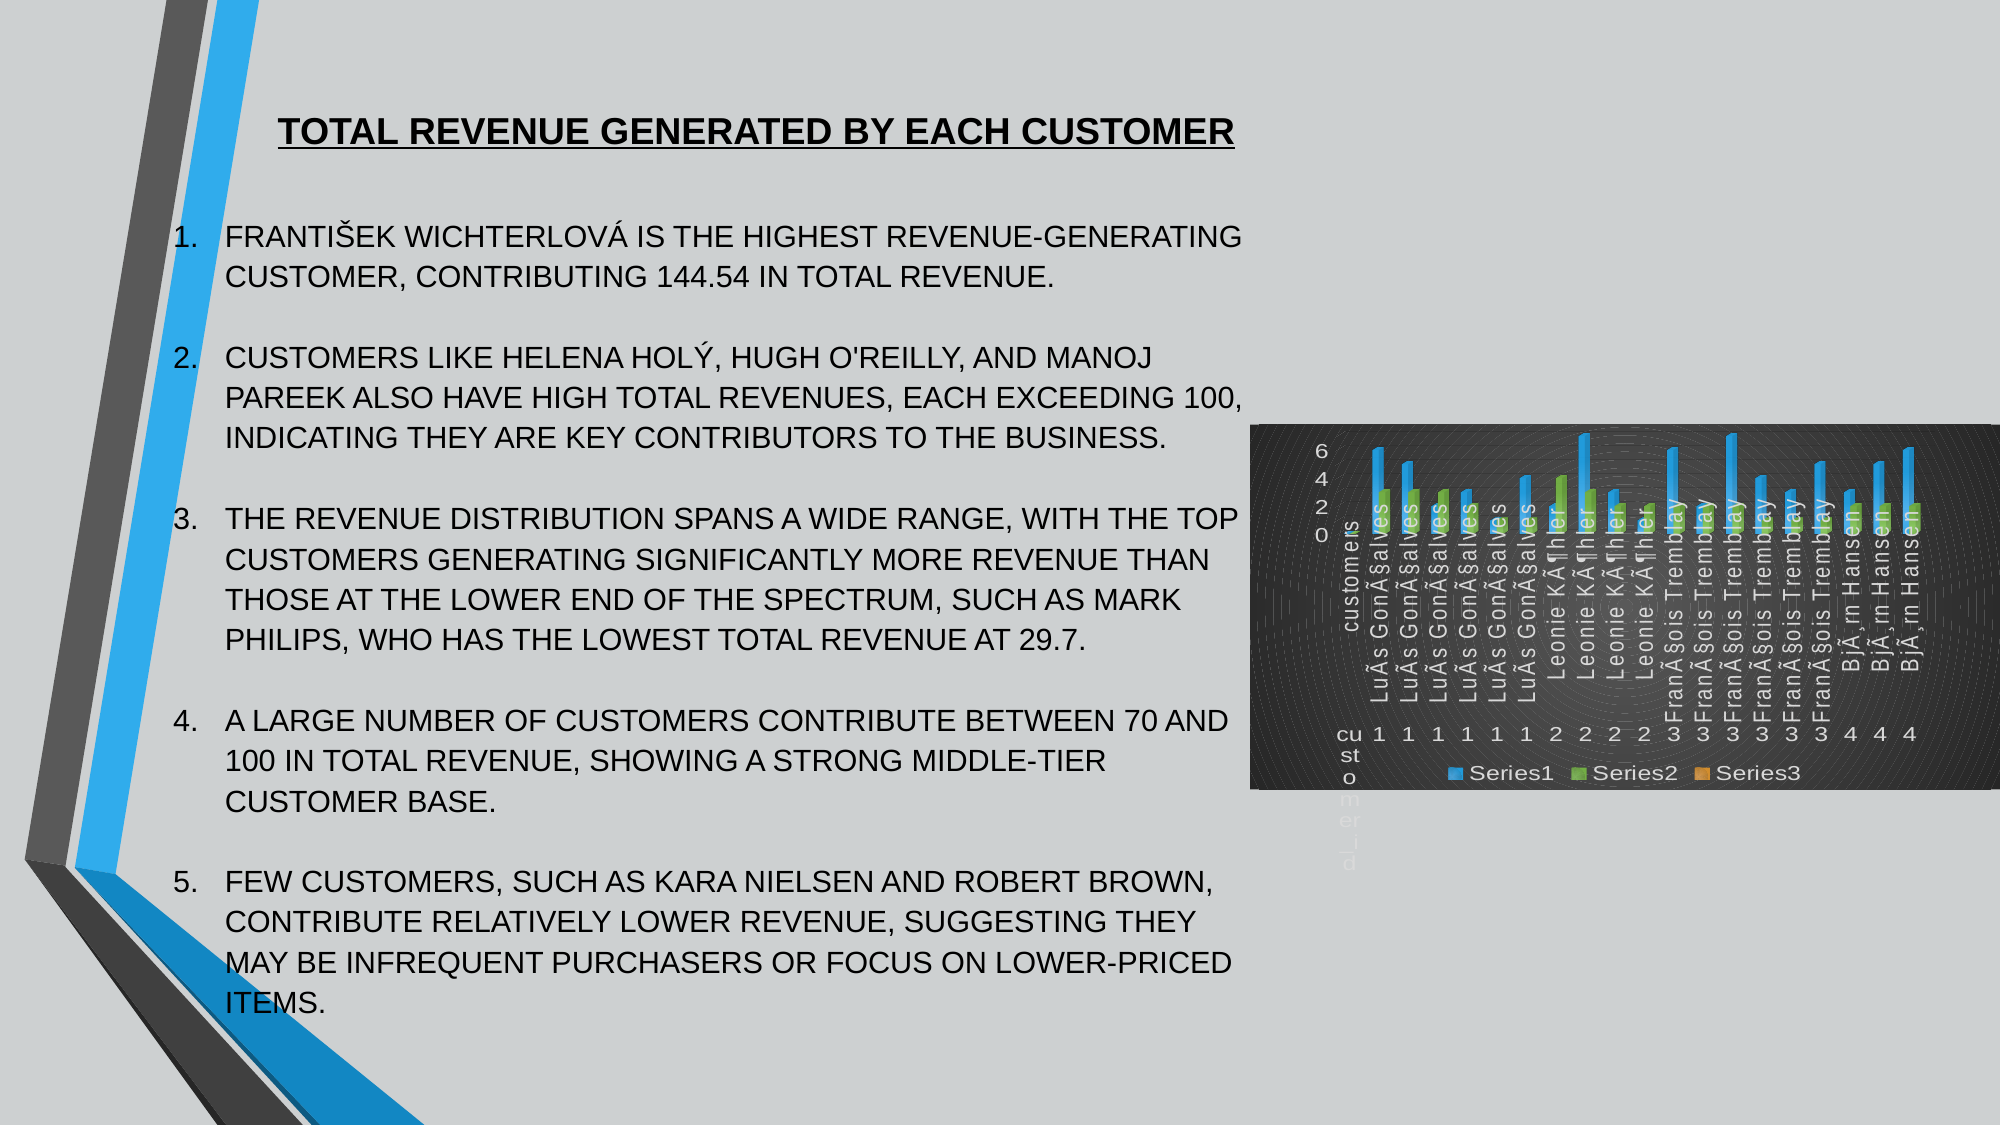

# TOTAL REVENUE GENERATED BY EACH CUSTOMER
FRANTIŠEK WICHTERLOVÁ IS THE HIGHEST REVENUE-GENERATING CUSTOMER, CONTRIBUTING 144.54 IN TOTAL REVENUE.

CUSTOMERS LIKE HELENA HOLÝ, HUGH O'REILLY, AND MANOJ PAREEK ALSO HAVE HIGH TOTAL REVENUES, EACH EXCEEDING 100, INDICATING THEY ARE KEY CONTRIBUTORS TO THE BUSINESS.

THE REVENUE DISTRIBUTION SPANS A WIDE RANGE, WITH THE TOP CUSTOMERS GENERATING SIGNIFICANTLY MORE REVENUE THAN THOSE AT THE LOWER END OF THE SPECTRUM, SUCH AS MARK PHILIPS, WHO HAS THE LOWEST TOTAL REVENUE AT 29.7.

A LARGE NUMBER OF CUSTOMERS CONTRIBUTE BETWEEN 70 AND 100 IN TOTAL REVENUE, SHOWING A STRONG MIDDLE-TIER CUSTOMER BASE.

FEW CUSTOMERS, SUCH AS KARA NIELSEN AND ROBERT BROWN, CONTRIBUTE RELATIVELY LOWER REVENUE, SUGGESTING THEY MAY BE INFREQUENT PURCHASERS OR FOCUS ON LOWER-PRICED ITEMS.

[unsupported chart]